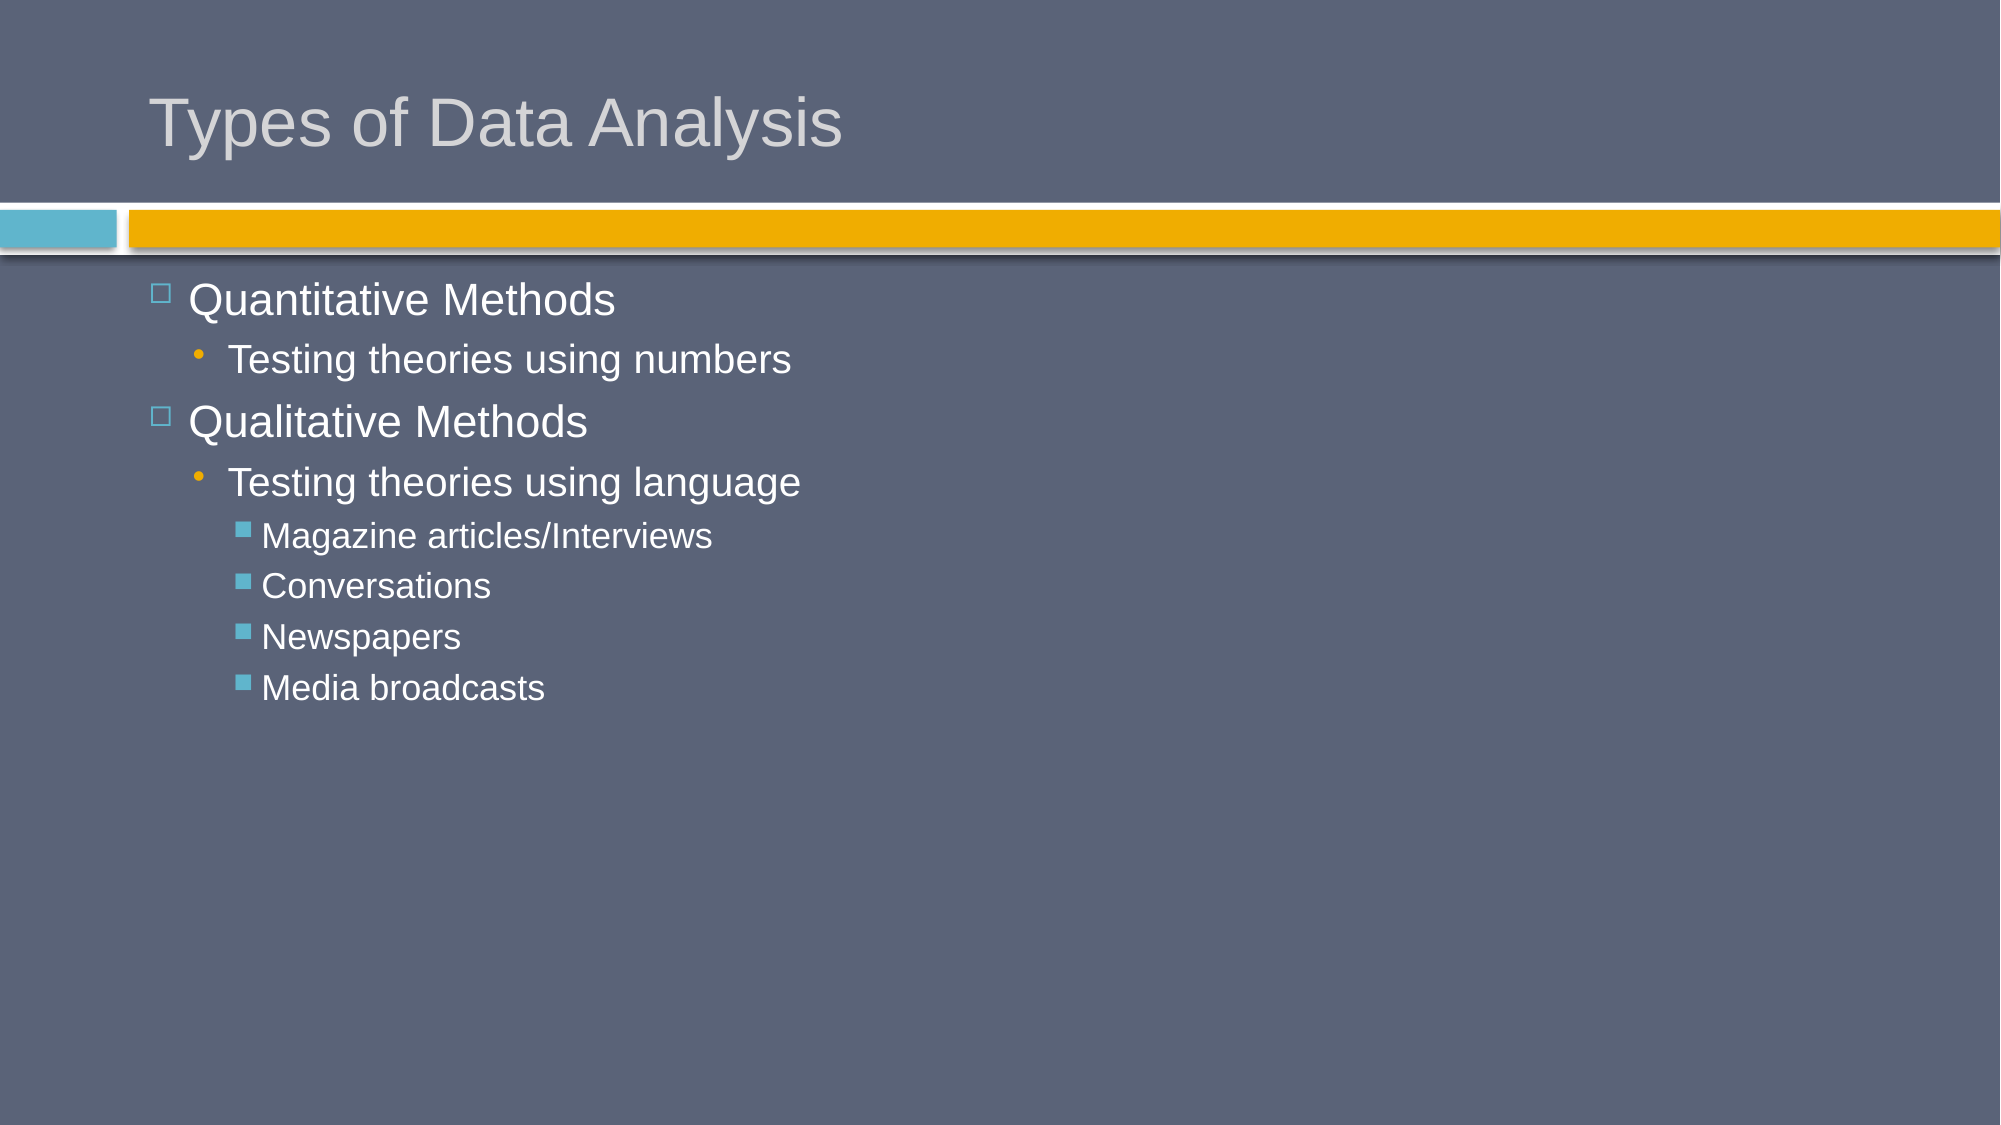

# Types of Data Analysis
Quantitative Methods
Testing theories using numbers
Qualitative Methods
Testing theories using language
Magazine articles/Interviews
Conversations
Newspapers
Media broadcasts